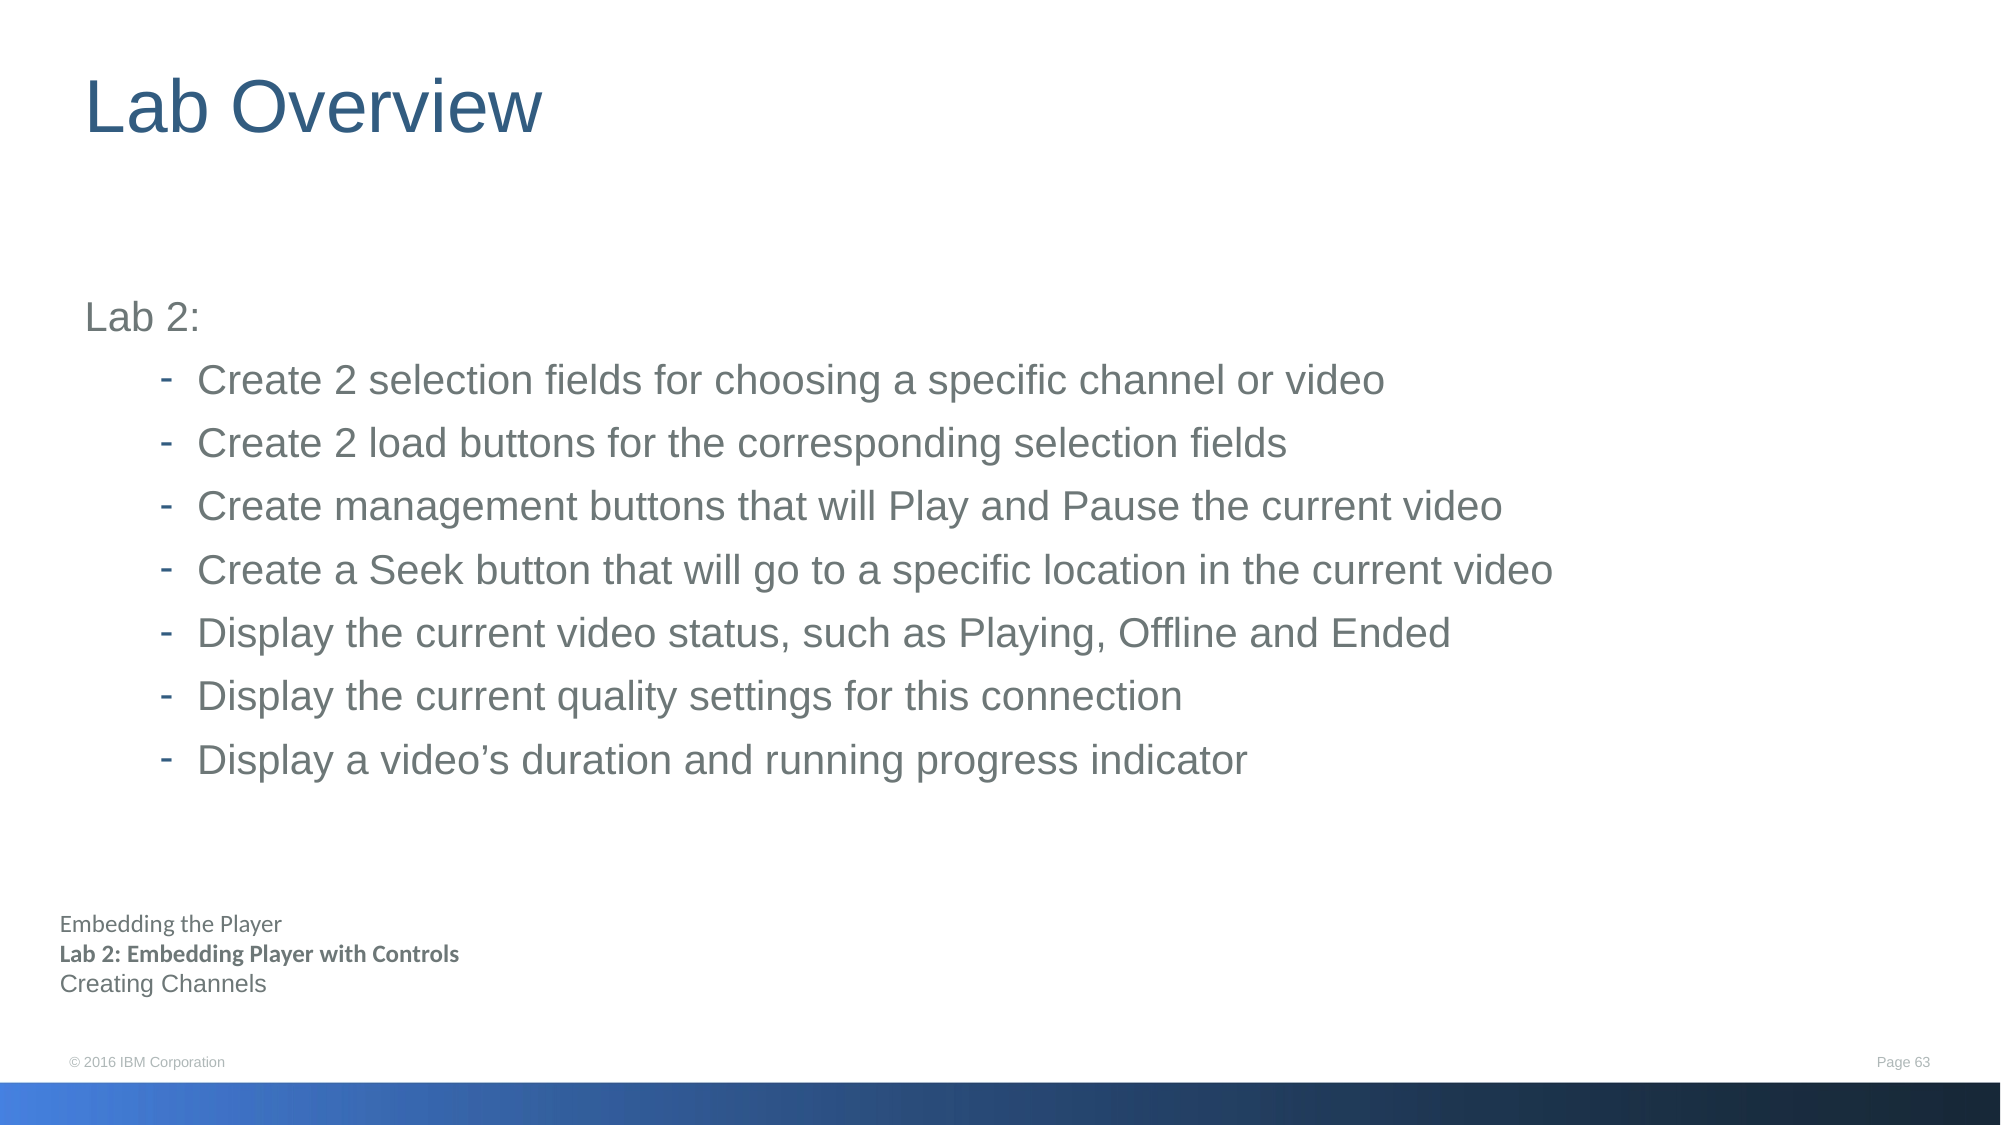

# Lab Overview

Lab 2:
Create 2 selection fields for choosing a specific channel or video
Create 2 load buttons for the corresponding selection fields
Create management buttons that will Play and Pause the current video
Create a Seek button that will go to a specific location in the current video
Display the current video status, such as Playing, Offline and Ended
Display the current quality settings for this connection
Display a video’s duration and running progress indicator
Embedding the Player
Lab 2: Embedding Player with Controls
Creating Channels